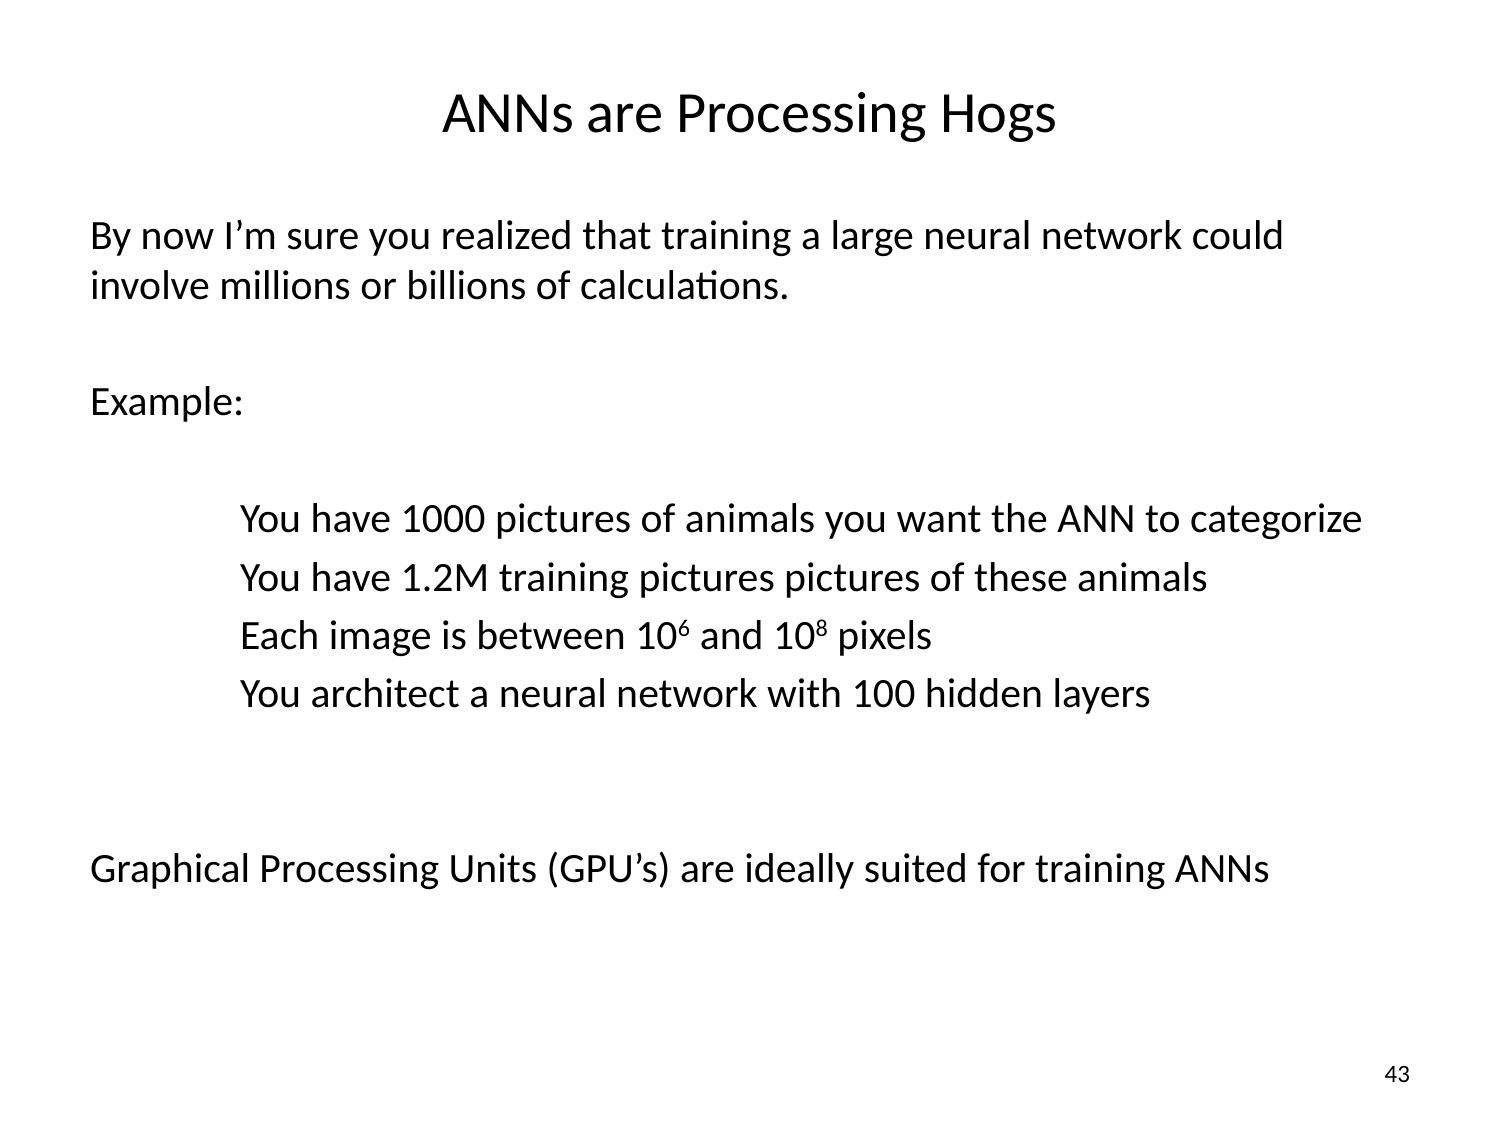

# ANNs are Processing Hogs
By now I’m sure you realized that training a large neural network could involve millions or billions of calculations.

Example:

	You have 1000 pictures of animals you want the ANN to categorize
	You have 1.2M training pictures pictures of these animals
	Each image is between 106 and 108 pixels
	You architect a neural network with 100 hidden layers

Graphical Processing Units (GPU’s) are ideally suited for training ANNs

43